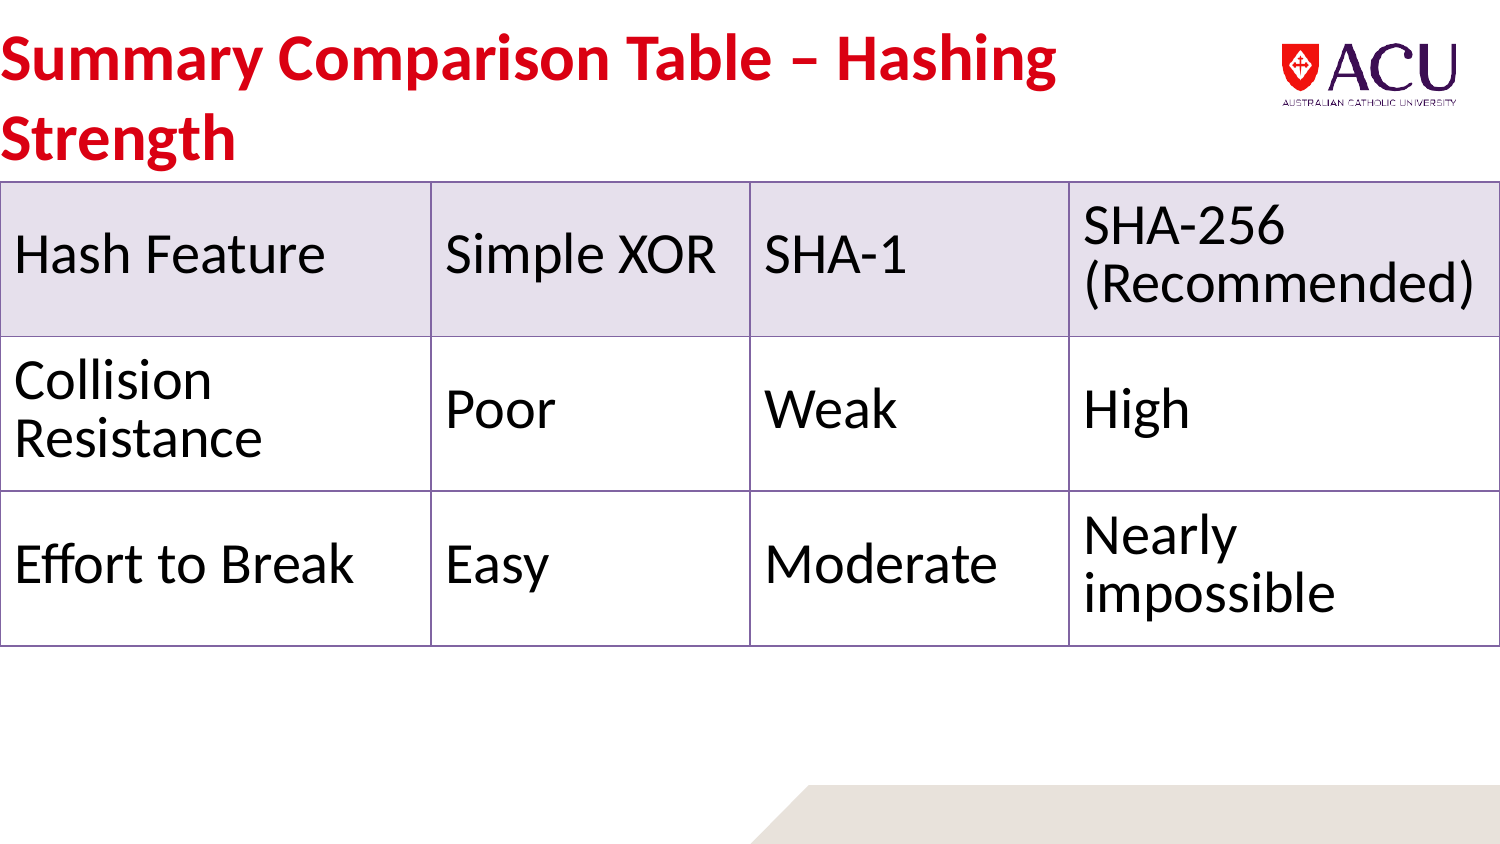

# Summary Comparison Table – Hashing Strength
| Hash Feature | Simple XOR | SHA-1 | SHA-256 (Recommended) |
| --- | --- | --- | --- |
| Collision Resistance | Poor | Weak | High |
| Effort to Break | Easy | Moderate | Nearly impossible |